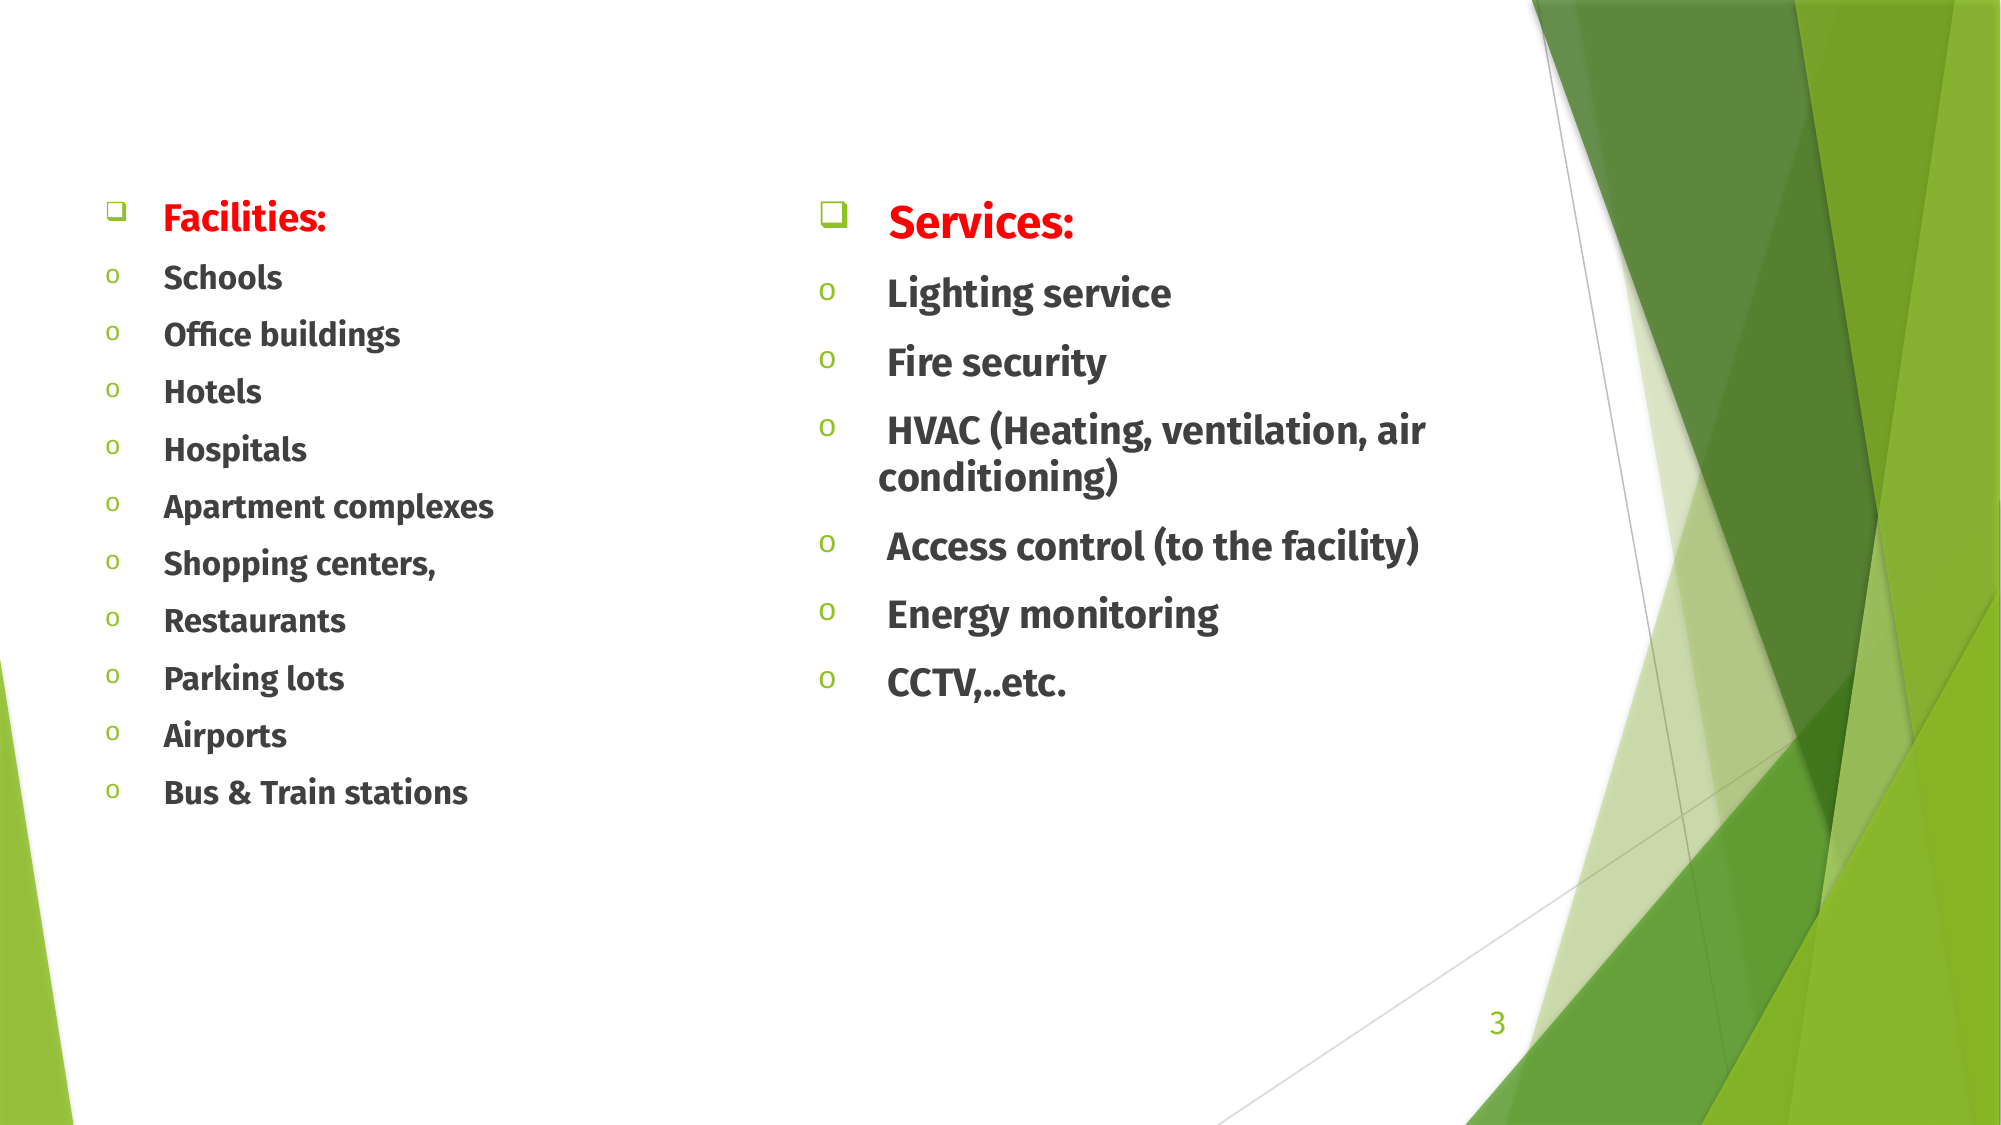

Facilities:
 Schools
 Office buildings
 Hotels
 Hospitals
 Apartment complexes
 Shopping centers,
 Restaurants
 Parking lots
 Airports
 Bus & Train stations

 Services:
 Lighting service
 Fire security
 HVAC (Heating, ventilation, air conditioning)
 Access control (to the facility)
 Energy monitoring
 CCTV,..etc.

3